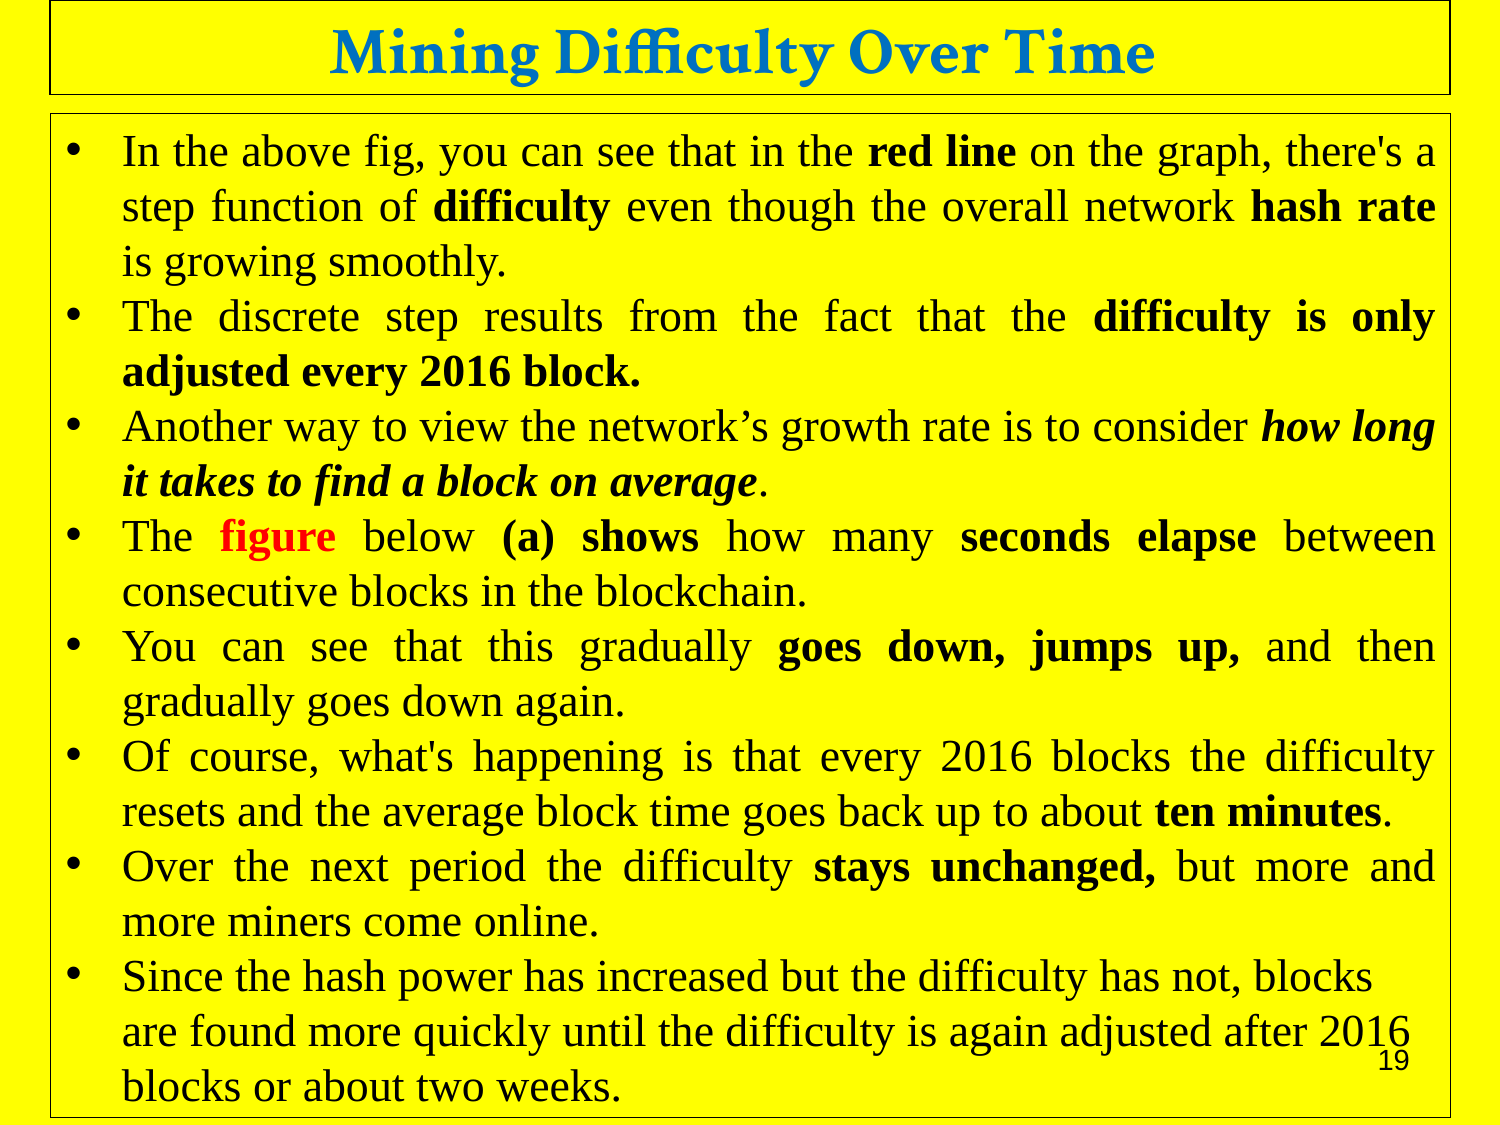

Mining Difficulty Over Time
In the above fig, you can see that in the red line on the graph, there's a step function of difficulty even though the overall network hash rate is growing smoothly.
The discrete step results from the fact that the difficulty is only adjusted every 2016 block.
Another way to view the network’s growth rate is to consider how long it takes to find a block on average.
The figure below (a) shows how many seconds elapse between consecutive blocks in the blockchain.
You can see that this gradually goes down, jumps up, and then gradually goes down again.
Of course, what's happening is that every 2016 blocks the difficulty resets and the average block time goes back up to about ten minutes.
Over the next period the difficulty stays unchanged, but more and more miners come online.
Since the hash power has increased but the difficulty has not, blocks are found more quickly until the difficulty is again adjusted after 2016 blocks or about two weeks.
19